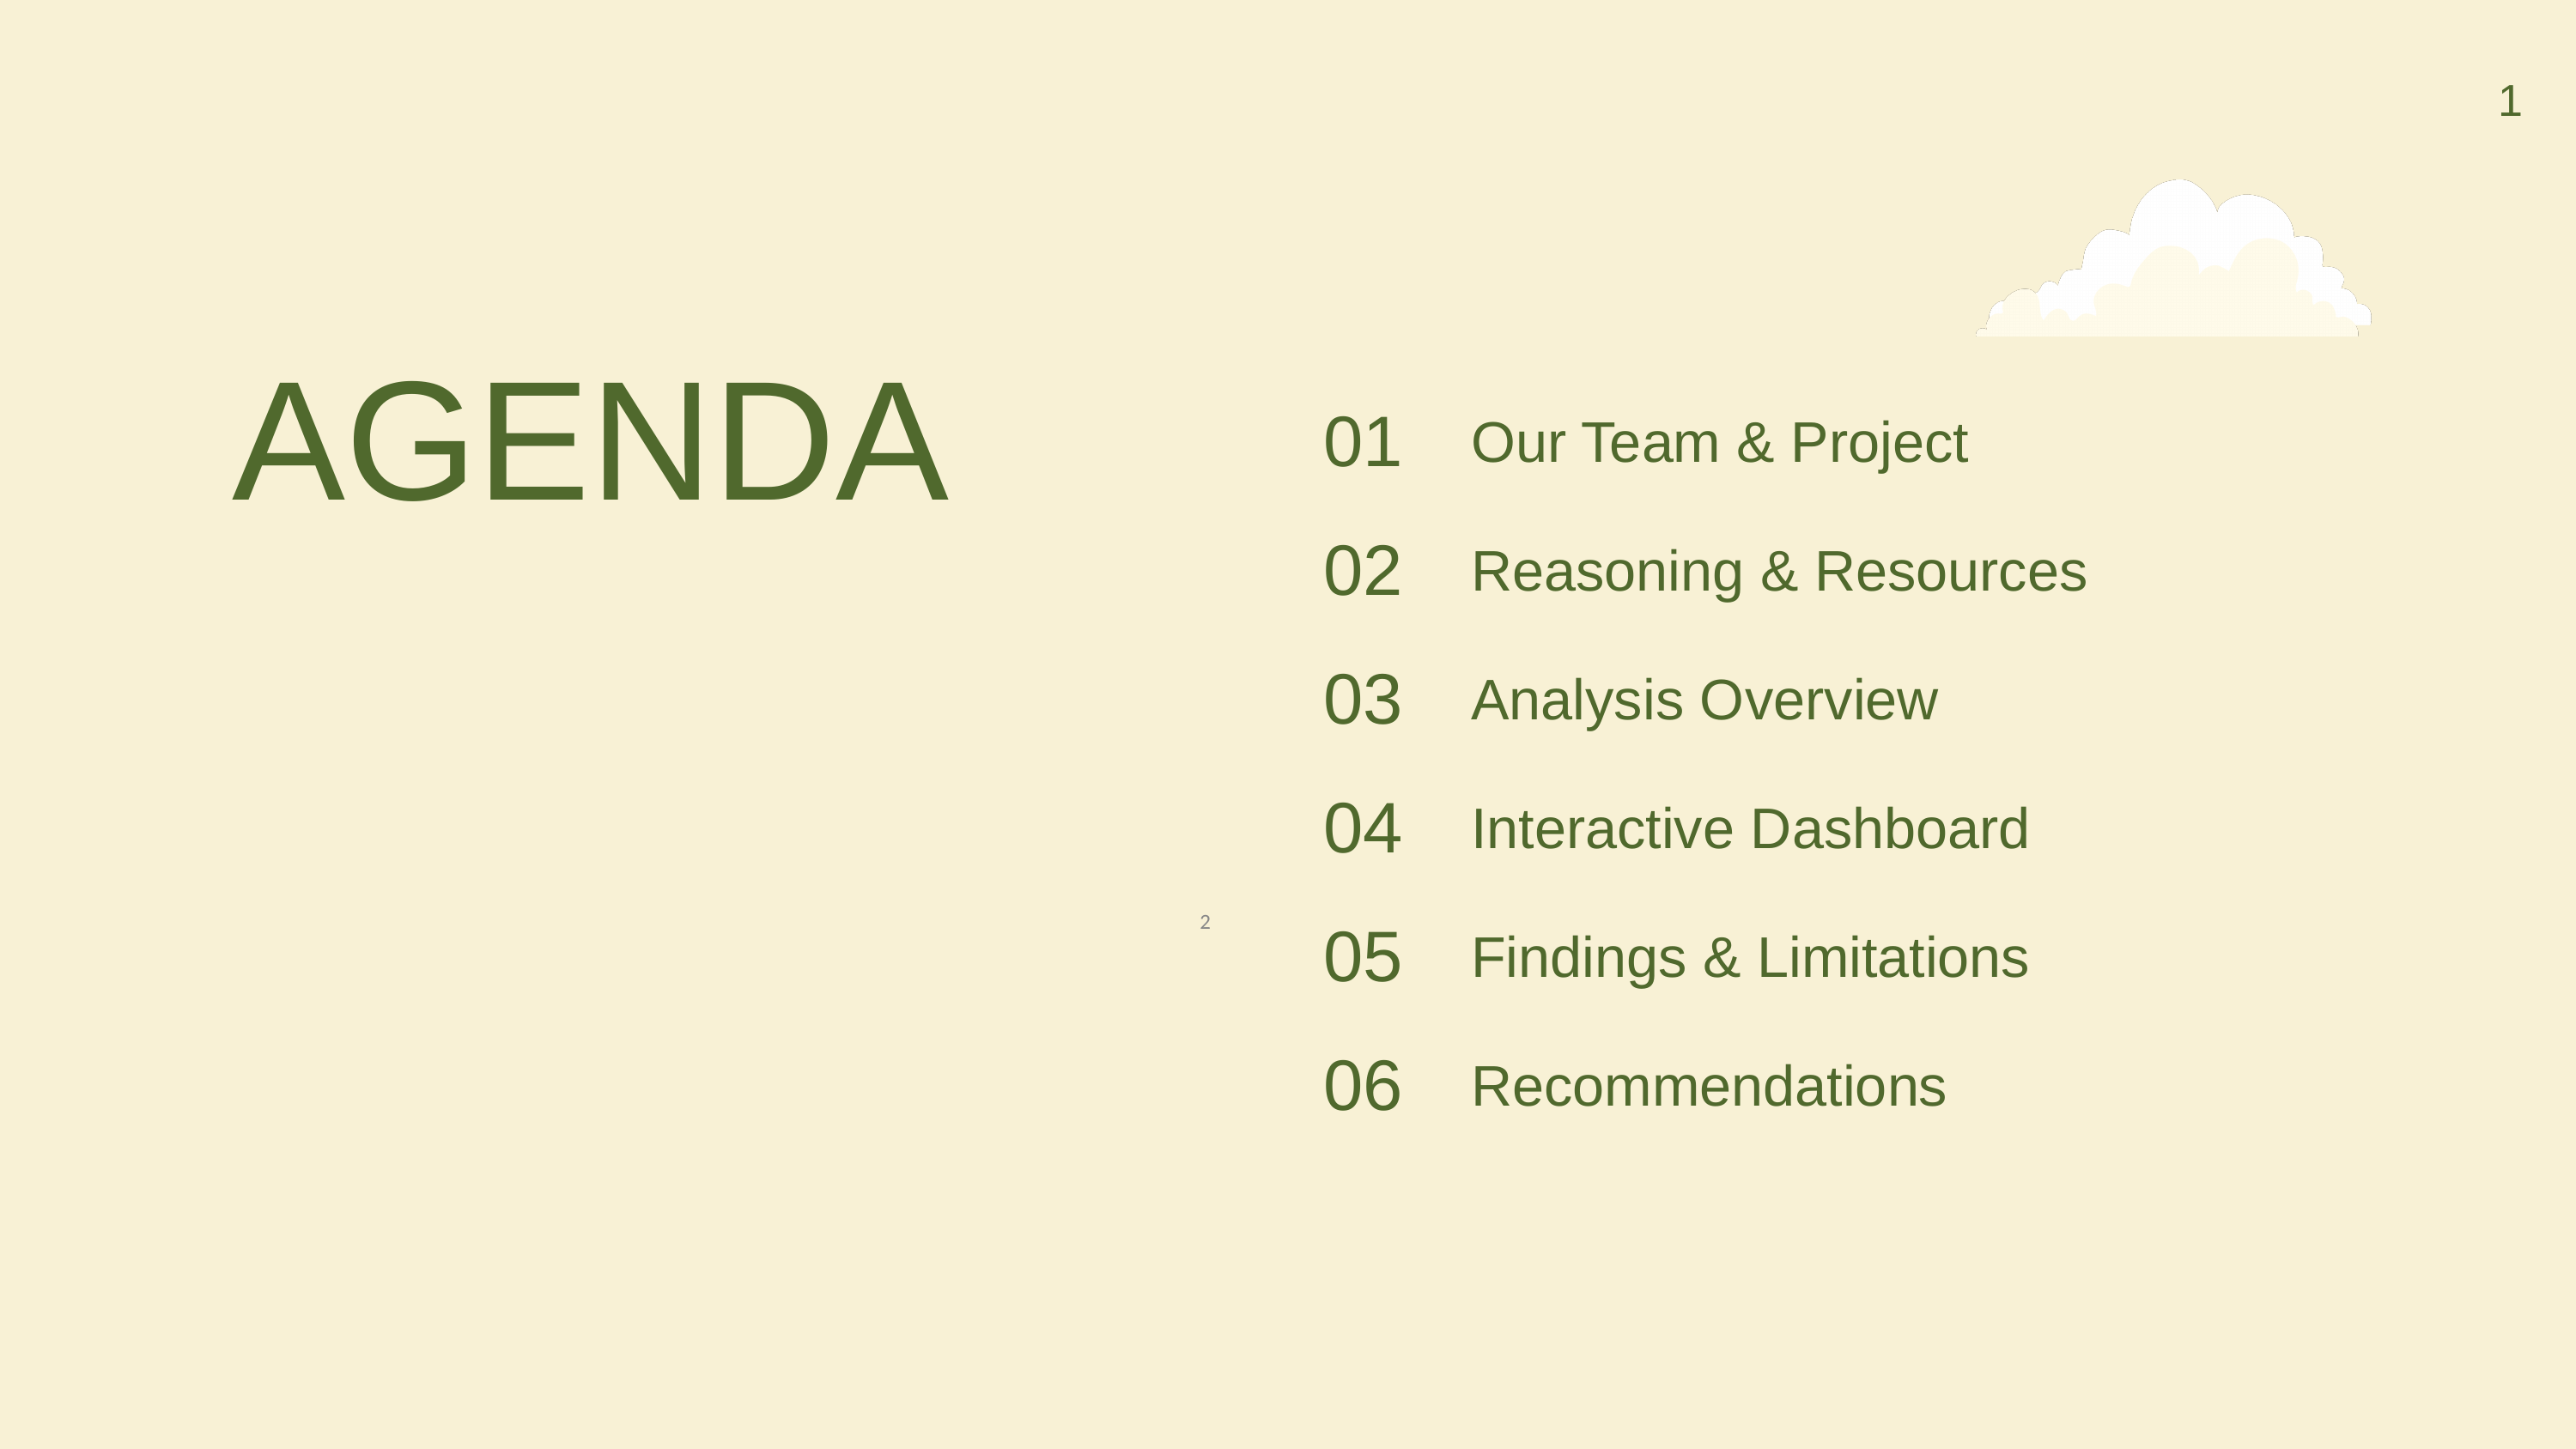

1

AGENDA
01
Our Team & Project
02
Reasoning & Resources
03
Analysis Overview
04
Interactive Dashboard
2
05
Findings & Limitations
06
Recommendations